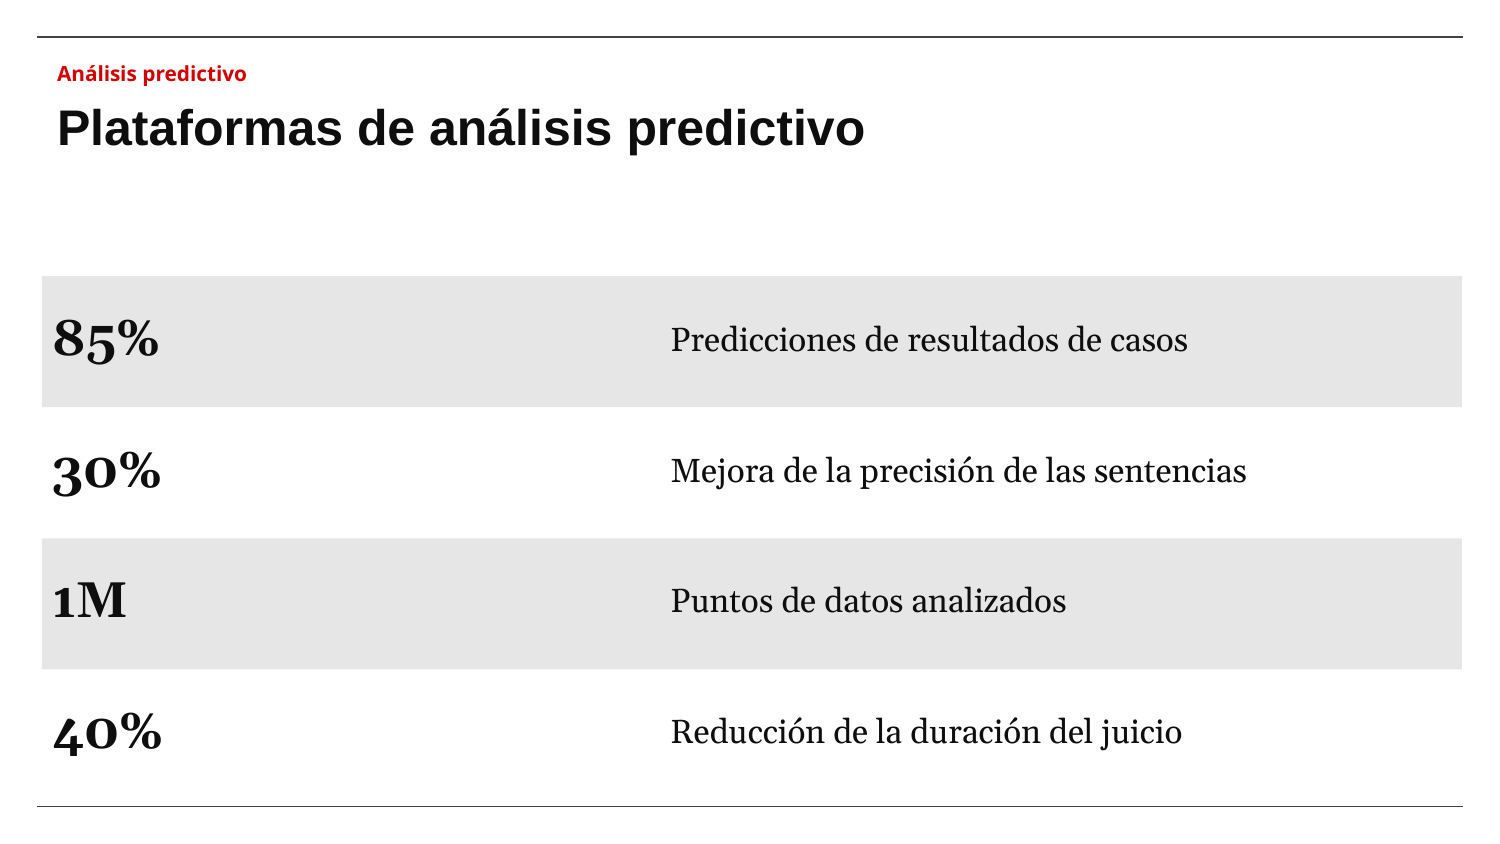

Análisis predictivo
# Plataformas de análisis predictivo
85%
Predicciones de resultados de casos

30%
Mejora de la precisión de las sentencias
1M
Puntos de datos analizados

40%
Reducción de la duración del juicio